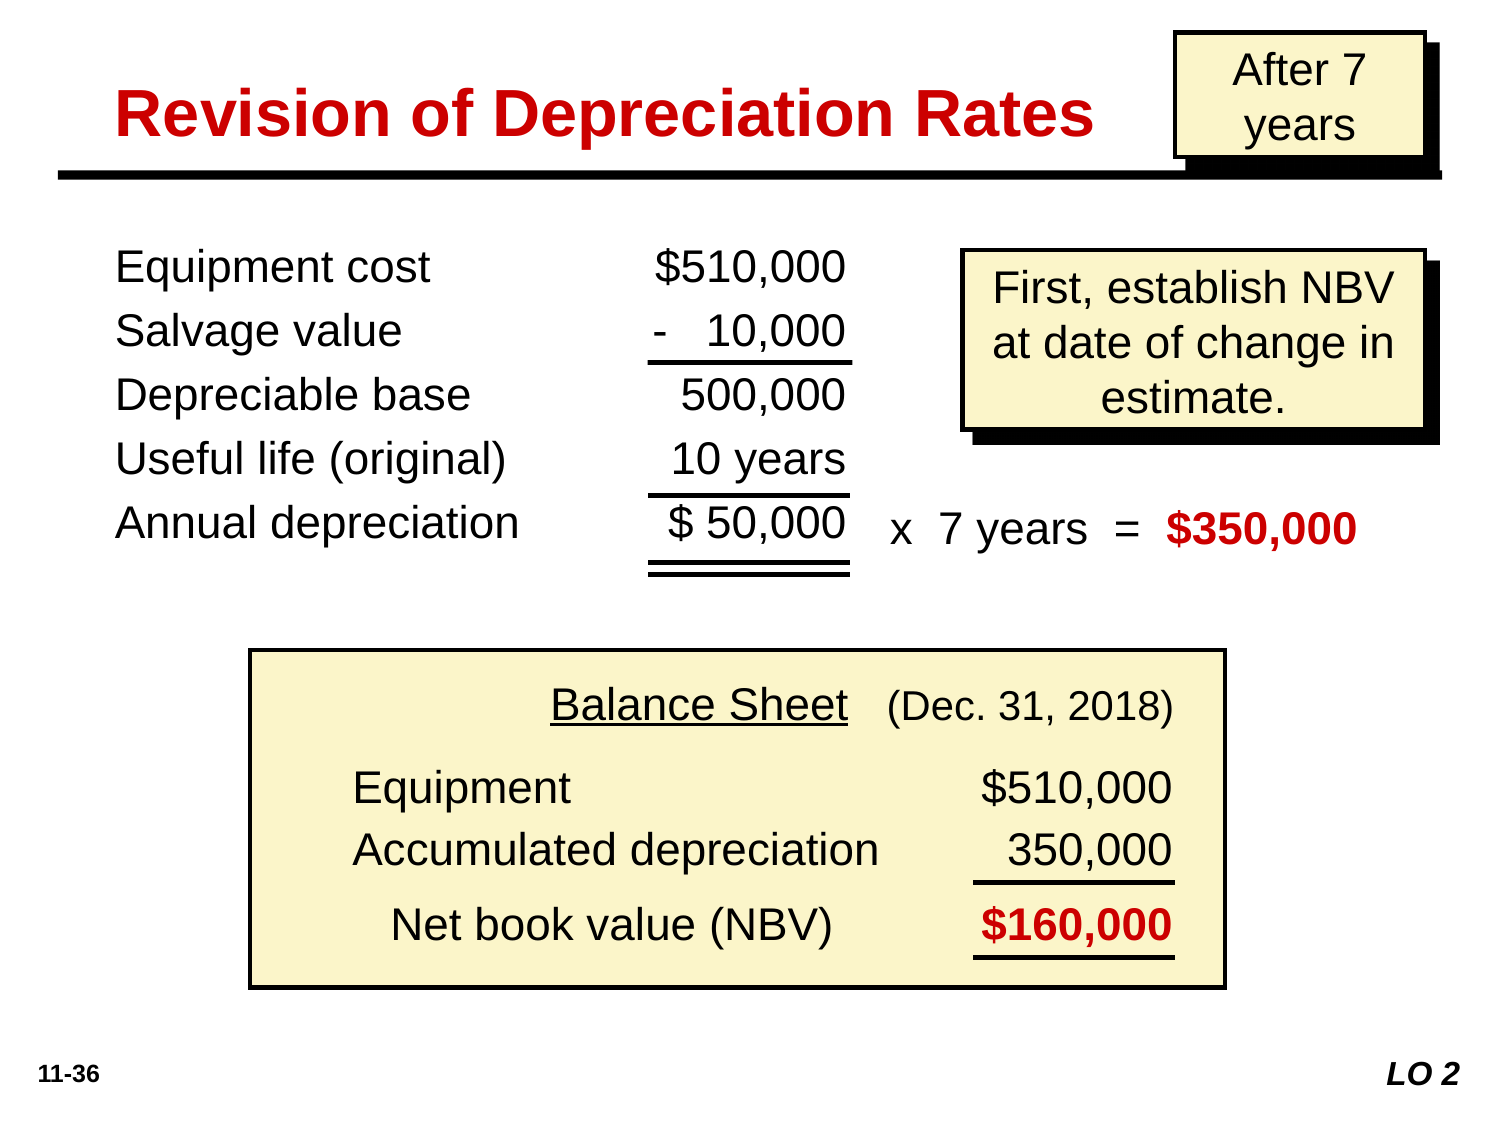

After 7 years
Revision of Depreciation Rates

Equipment cost 	$510,000
Salvage value	           -   10,000
Depreciable base	500,000
Useful life (original)	    10 years
Annual depreciation	    $ 50,000
First, establish NBV at date of change in estimate.

x  7 years  =  $350,000

Balance Sheet   (Dec. 31, 2018)
Equipment
$510,000
Accumulated depreciation
  350,000

   Net book value (NBV)
$160,000

LO 2